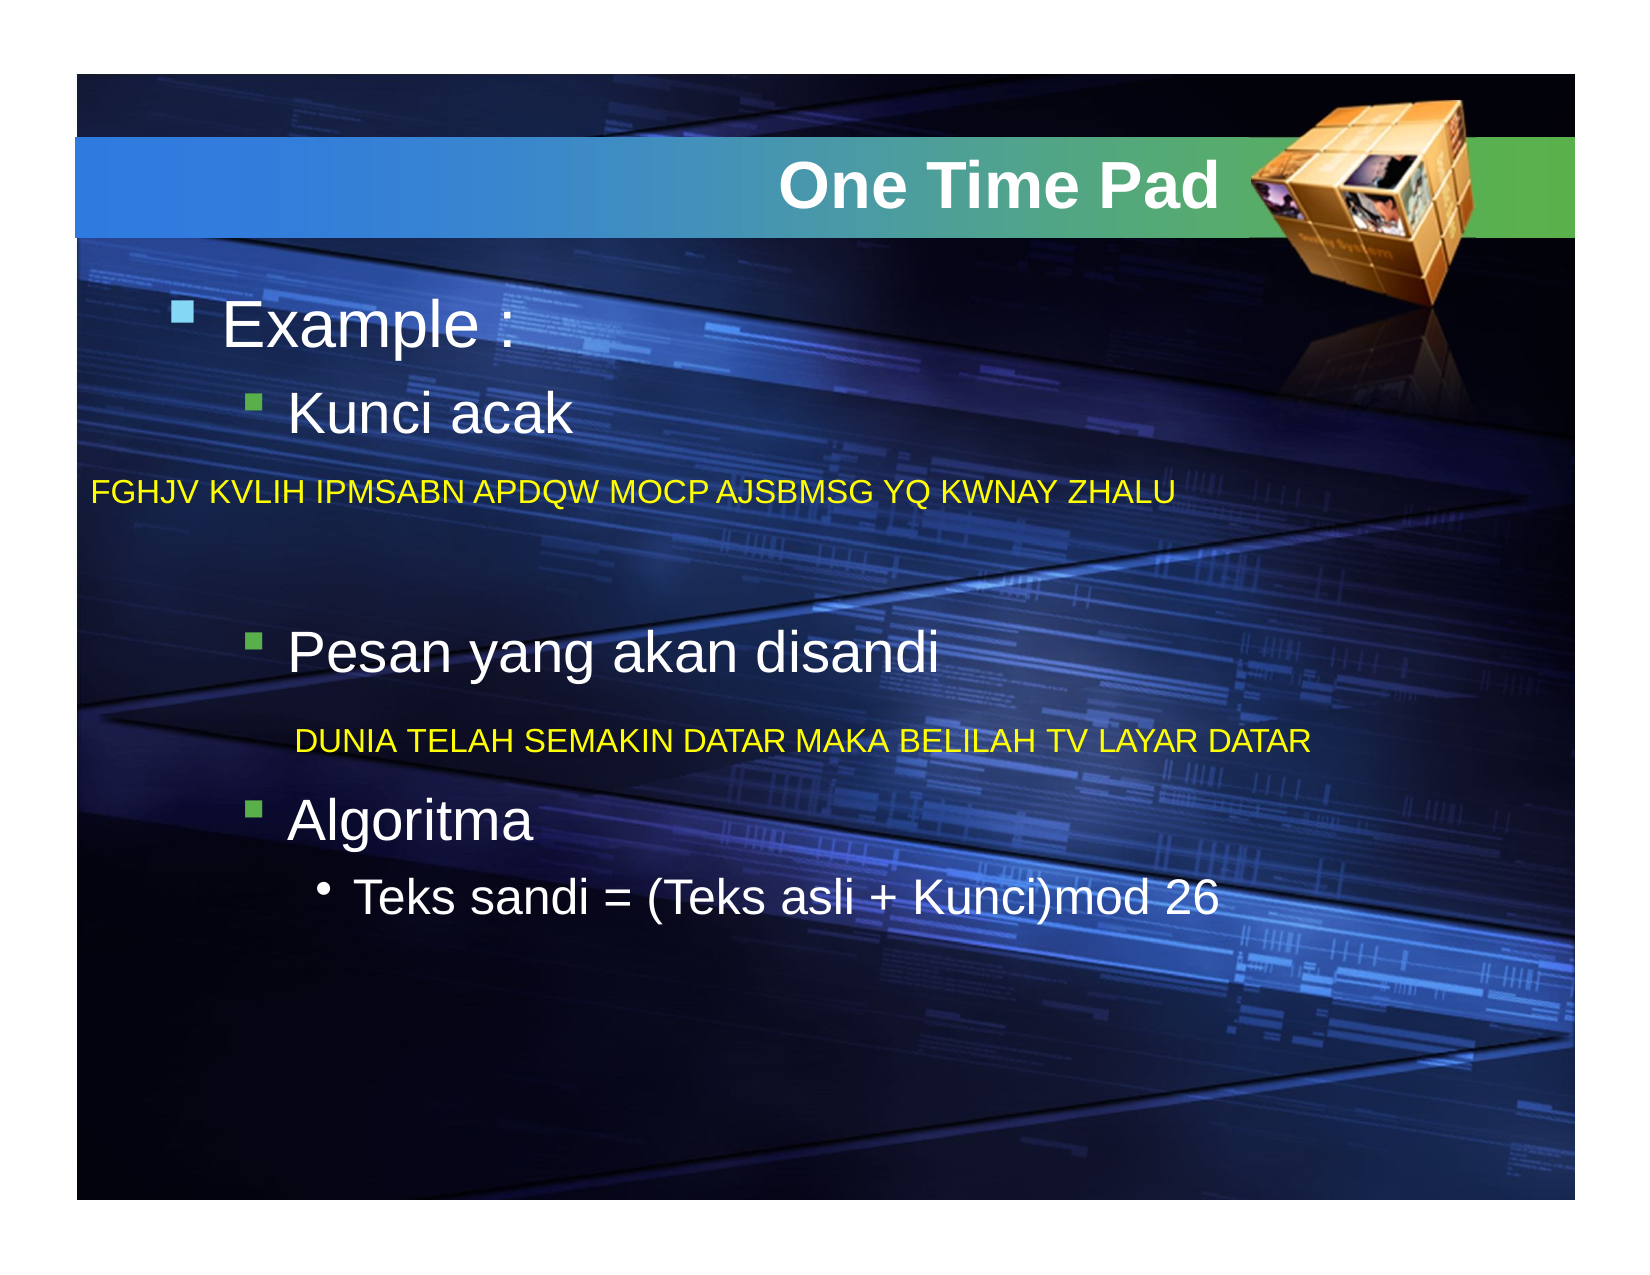

# One Time Pad
Example :
Kunci acak
FGHJV KVLIH IPMSABN APDQW MOCP AJSBMSG YQ KWNAY ZHALU

Pesan yang akan disandi
DUNIA TELAH SEMAKIN DATAR MAKA BELILAH TV LAYAR DATAR
Algoritma
Teks sandi = (Teks asli + Kunci)mod 26